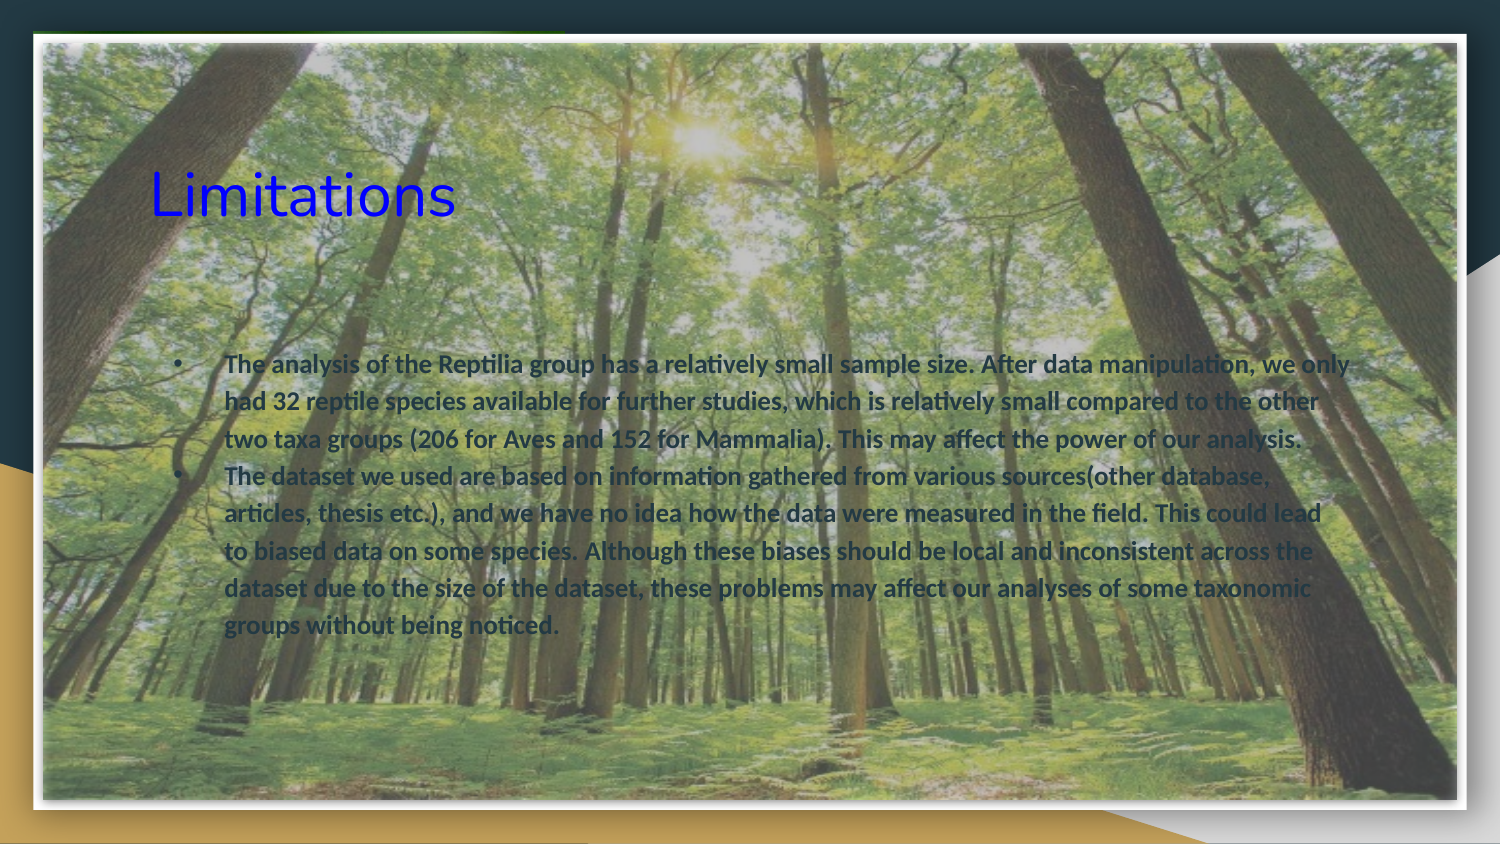

# Limitations
The analysis of the Reptilia group has a relatively small sample size. After data manipulation, we only had 32 reptile species available for further studies, which is relatively small compared to the other two taxa groups (206 for Aves and 152 for Mammalia). This may affect the power of our analysis.
The dataset we used are based on information gathered from various sources(other database, articles, thesis etc.), and we have no idea how the data were measured in the field. This could lead to biased data on some species. Although these biases should be local and inconsistent across the dataset due to the size of the dataset, these problems may affect our analyses of some taxonomic groups without being noticed.